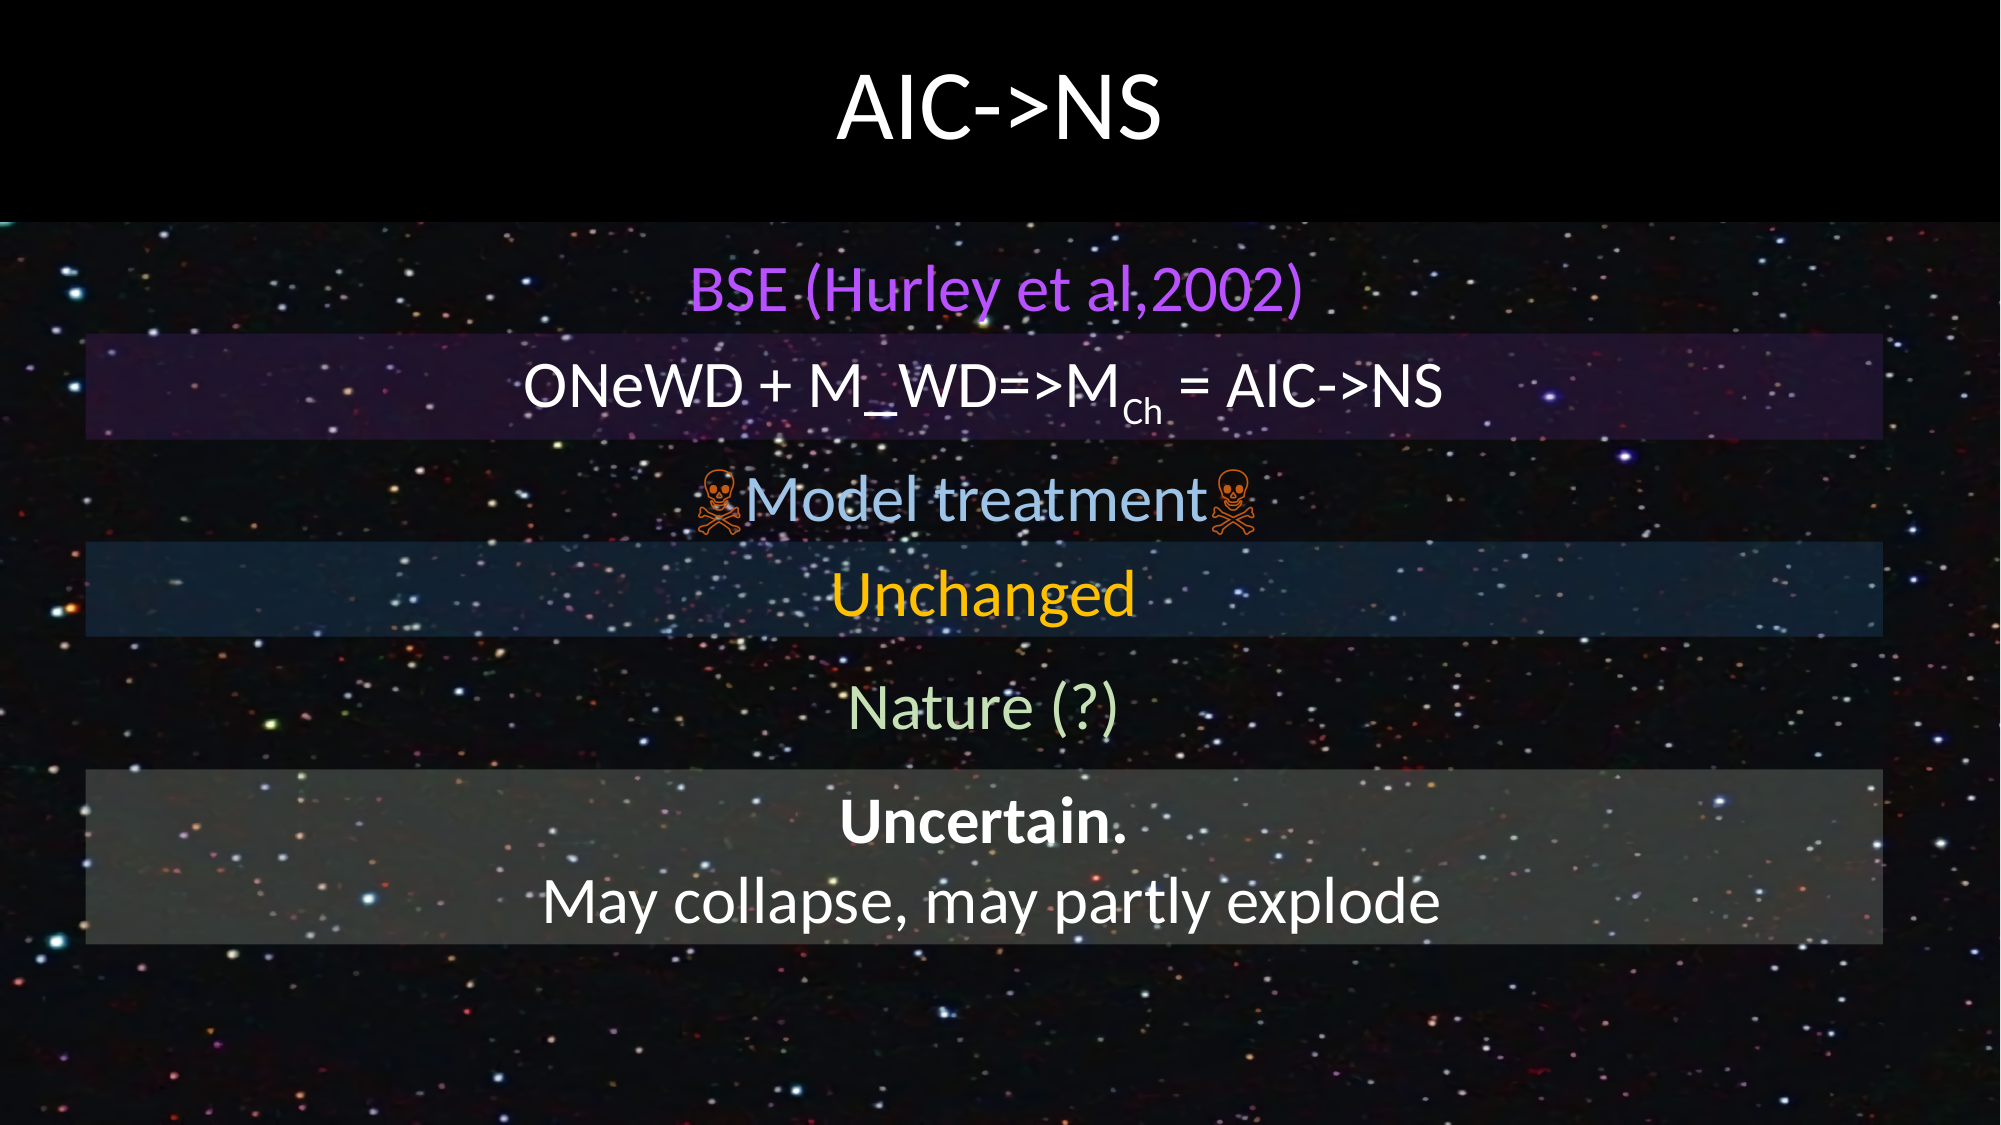

AIC->NS
BSE (Hurley et al,2002)
ONeWD + M_WD=>MCh = AIC->NS
☠️Model treatment☠️
Unchanged
Nature (?)
Uncertain.
 May collapse, may partly explode